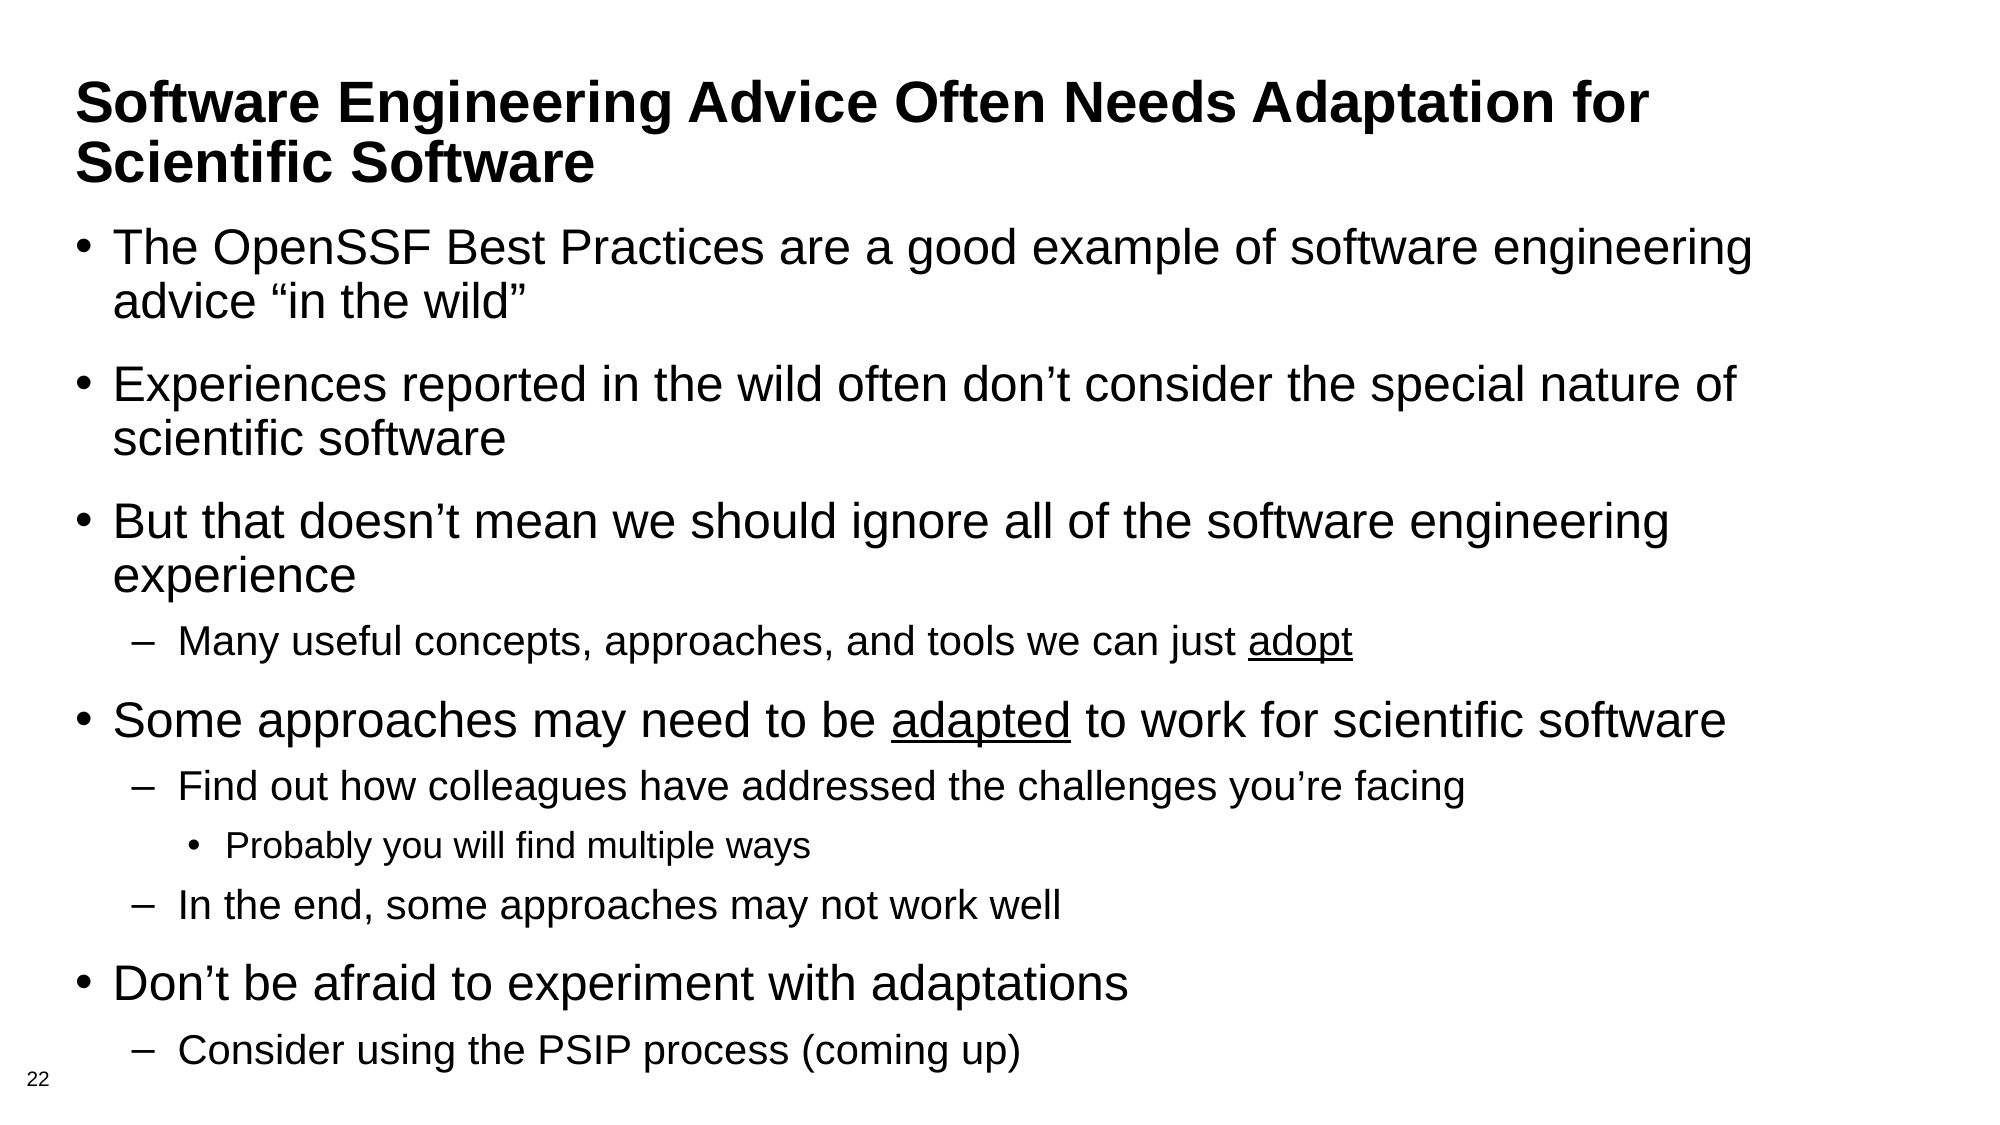

# Software Engineering Advice Often Needs Adaptation for Scientific Software
The OpenSSF Best Practices are a good example of software engineering advice “in the wild”
Experiences reported in the wild often don’t consider the special nature of scientific software
But that doesn’t mean we should ignore all of the software engineering experience
Many useful concepts, approaches, and tools we can just adopt
Some approaches may need to be adapted to work for scientific software
Find out how colleagues have addressed the challenges you’re facing
Probably you will find multiple ways
In the end, some approaches may not work well
Don’t be afraid to experiment with adaptations
Consider using the PSIP process (coming up)